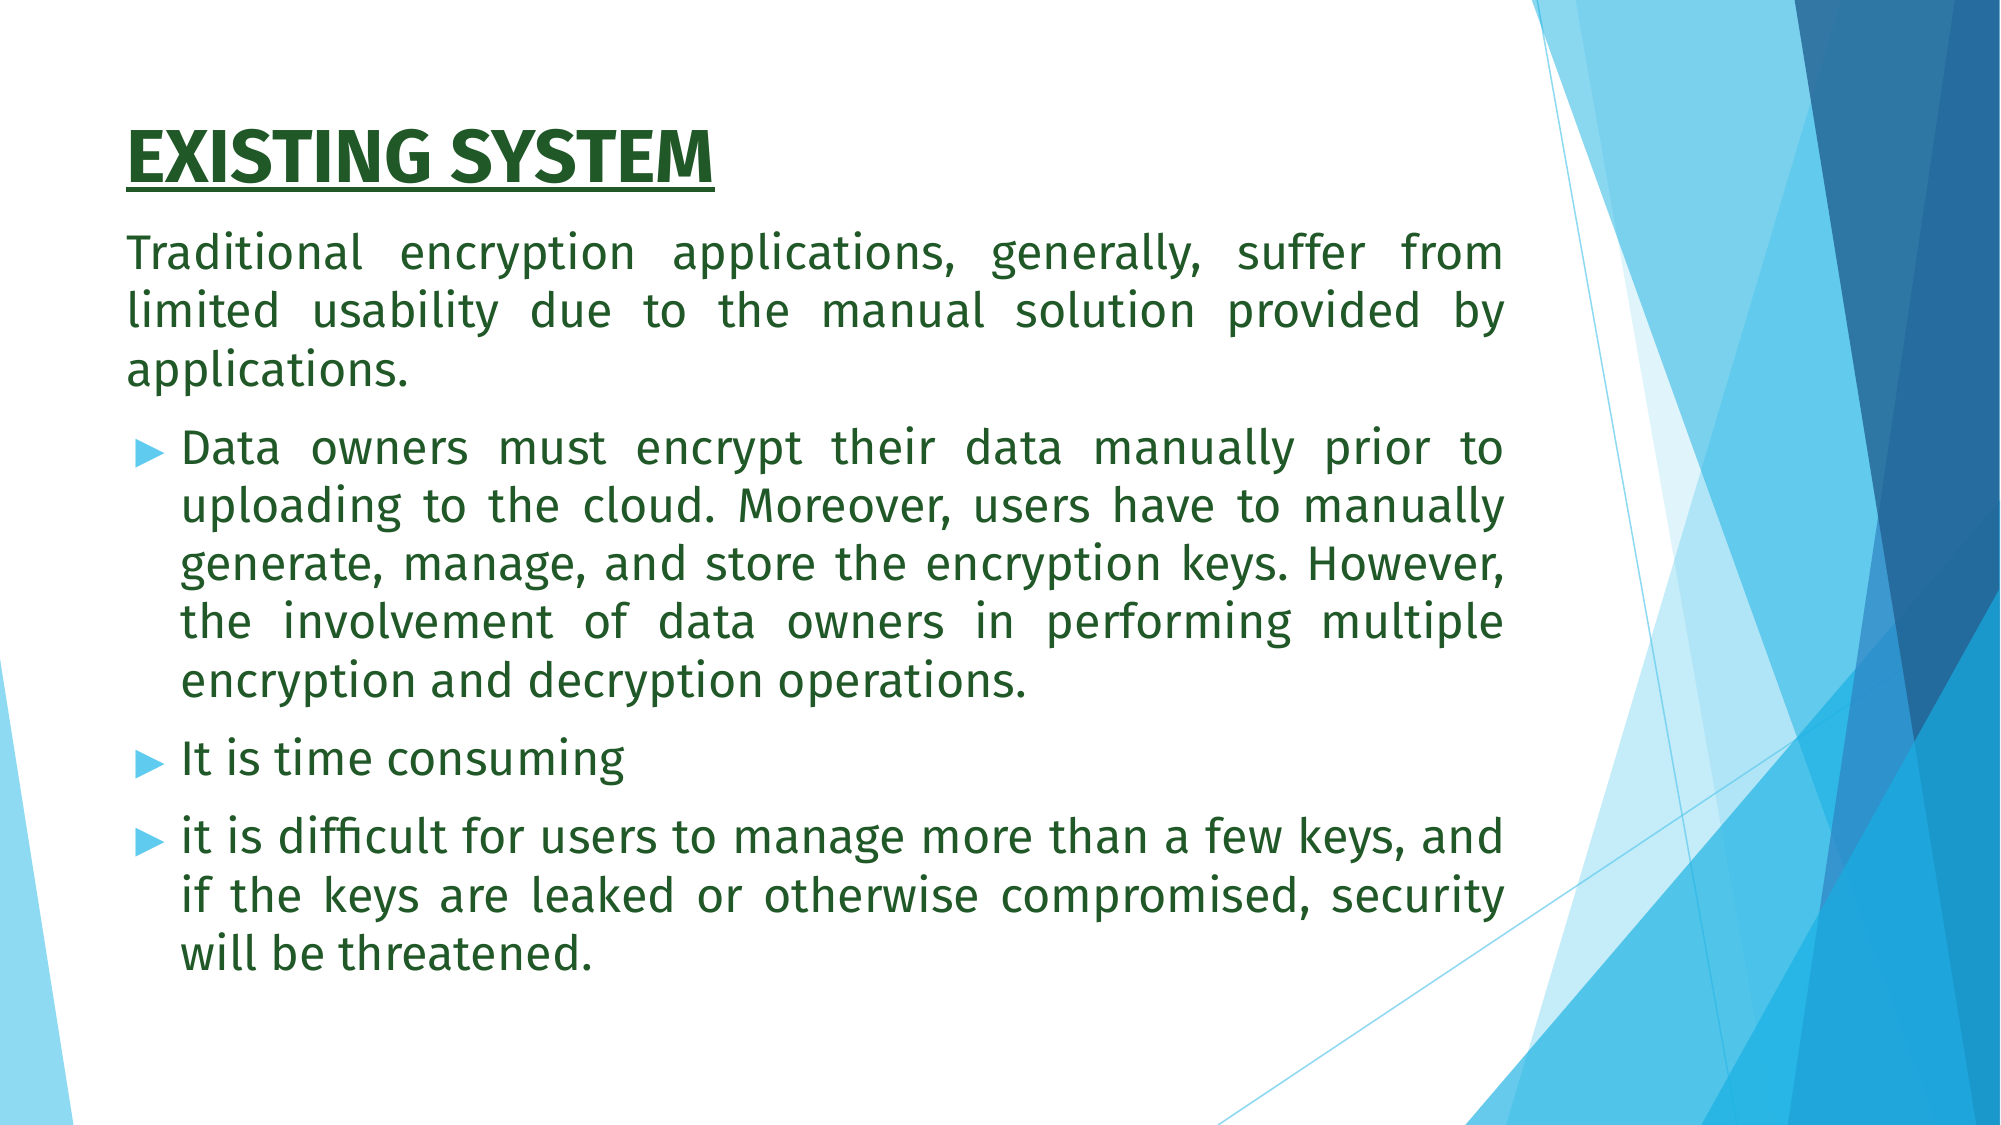

# EXISTING SYSTEM
Traditional encryption applications, generally, suffer from limited usability due to the manual solution provided by applications.
Data owners must encrypt their data manually prior to uploading to the cloud. Moreover, users have to manually generate, manage, and store the encryption keys. However, the involvement of data owners in performing multiple encryption and decryption operations.
It is time consuming
it is difficult for users to manage more than a few keys, and if the keys are leaked or otherwise compromised, security will be threatened.